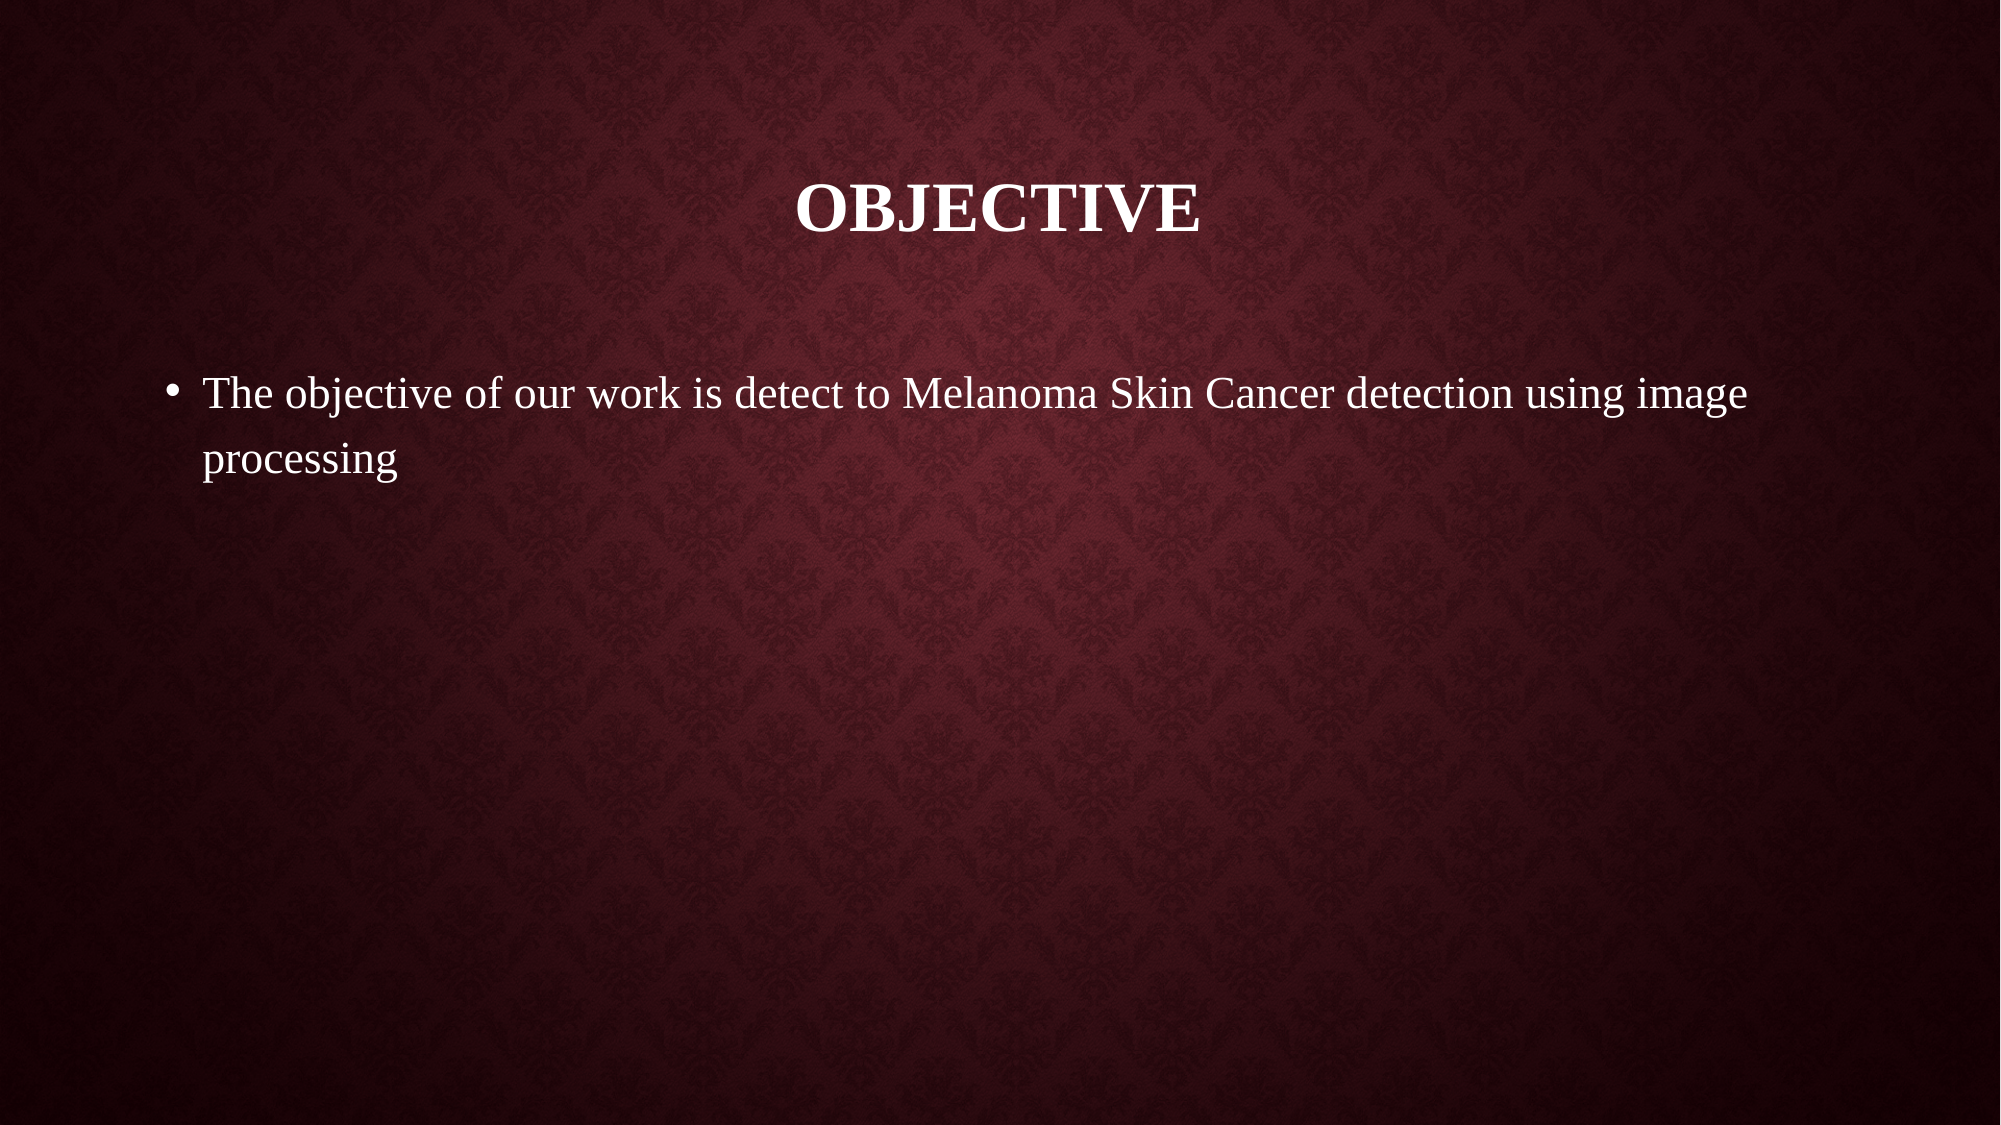

# Objective
The objective of our work is detect to Melanoma Skin Cancer detection using image processing